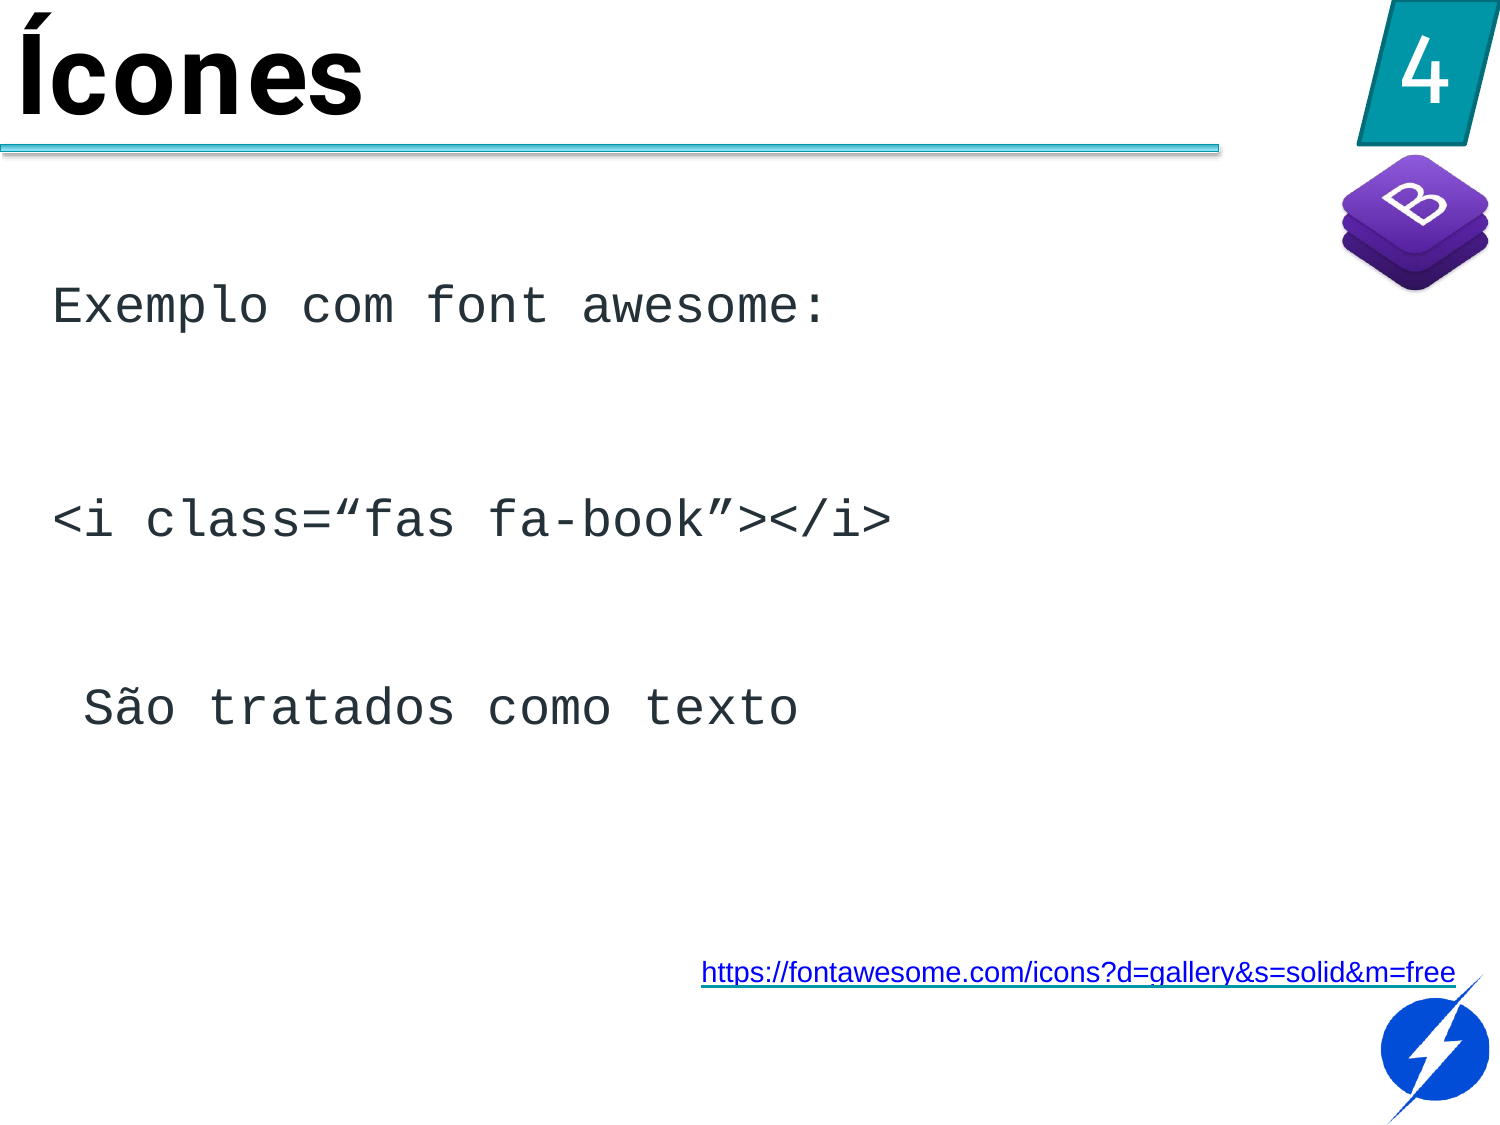

# Ícones
4

Exemplo com font awesome:
<i class=“fas fa-book”></i>  São tratados como texto
https://fontawesome.com/icons?d=gallery&s=solid&m=free